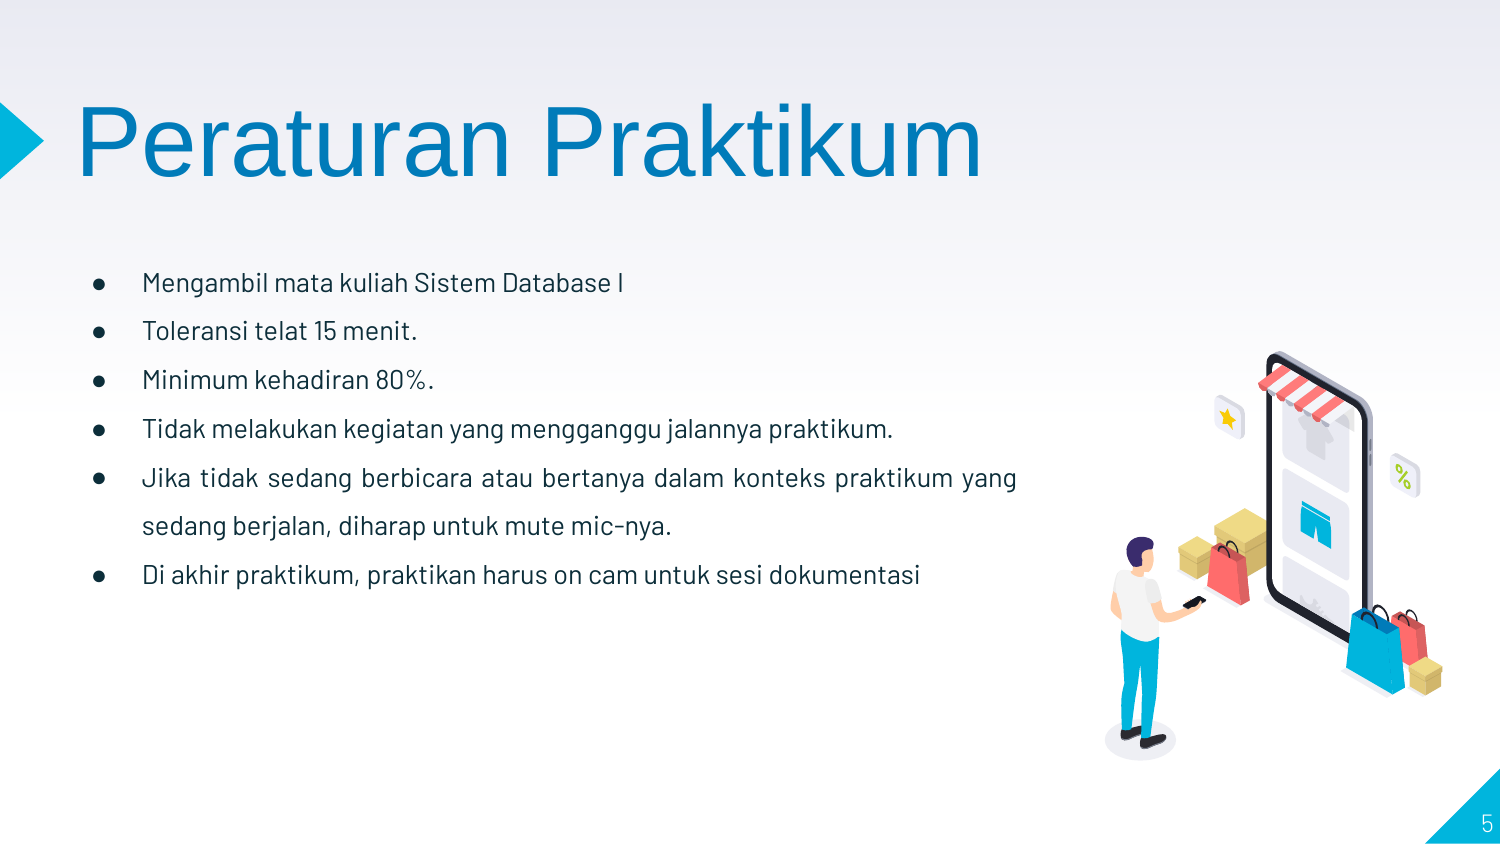

# Peraturan Praktikum
Mengambil mata kuliah Sistem Database I
Toleransi telat 15 menit.
Minimum kehadiran 80%.
Tidak melakukan kegiatan yang mengganggu jalannya praktikum.
Jika tidak sedang berbicara atau bertanya dalam konteks praktikum yang sedang berjalan, diharap untuk mute mic-nya.
Di akhir praktikum, praktikan harus on cam untuk sesi dokumentasi

5